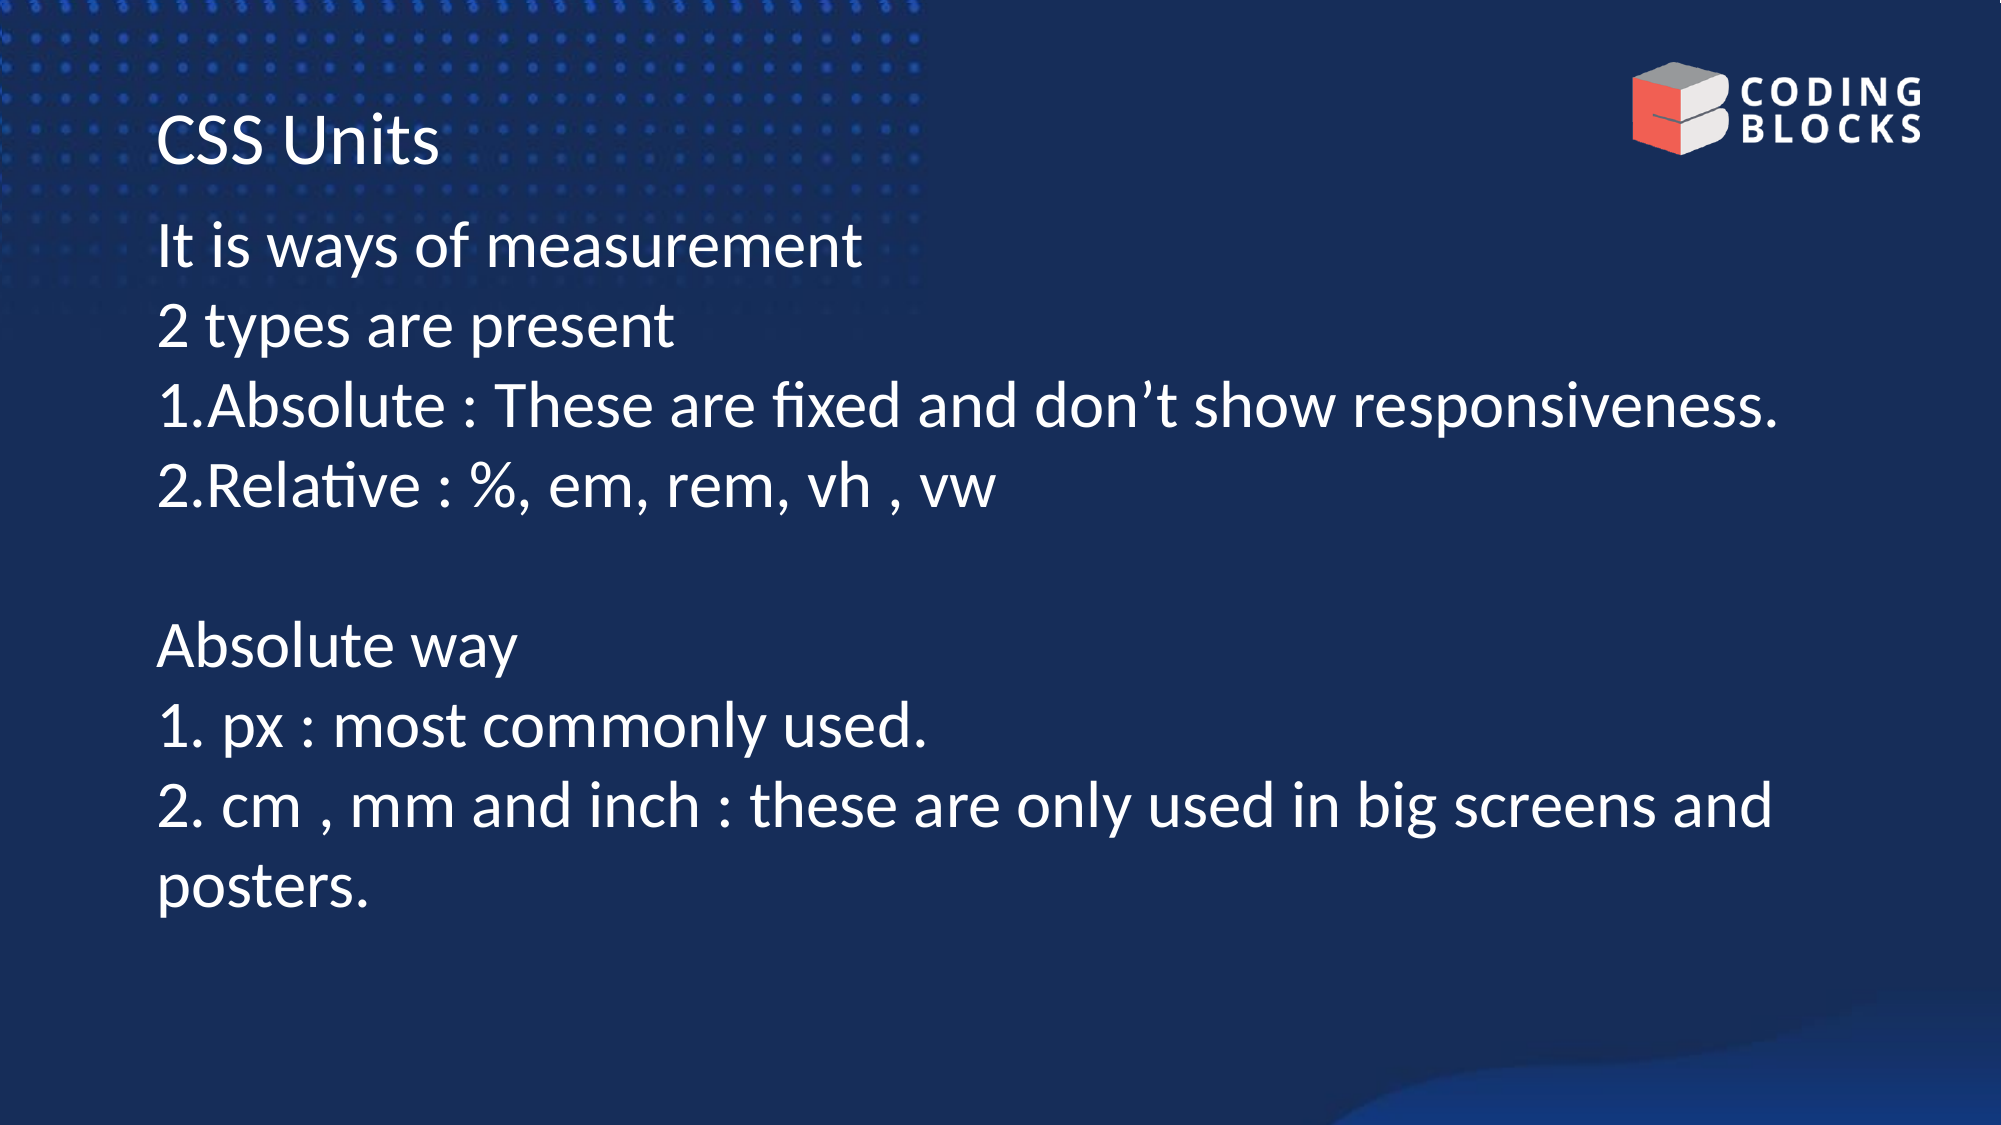

# CSS Units
It is ways of measurement
2 types are present
1.Absolute : These are fixed and don’t show responsiveness.
2.Relative : %, em, rem, vh , vw

Absolute way
1. px : most commonly used.
2. cm , mm and inch : these are only used in big screens and posters.